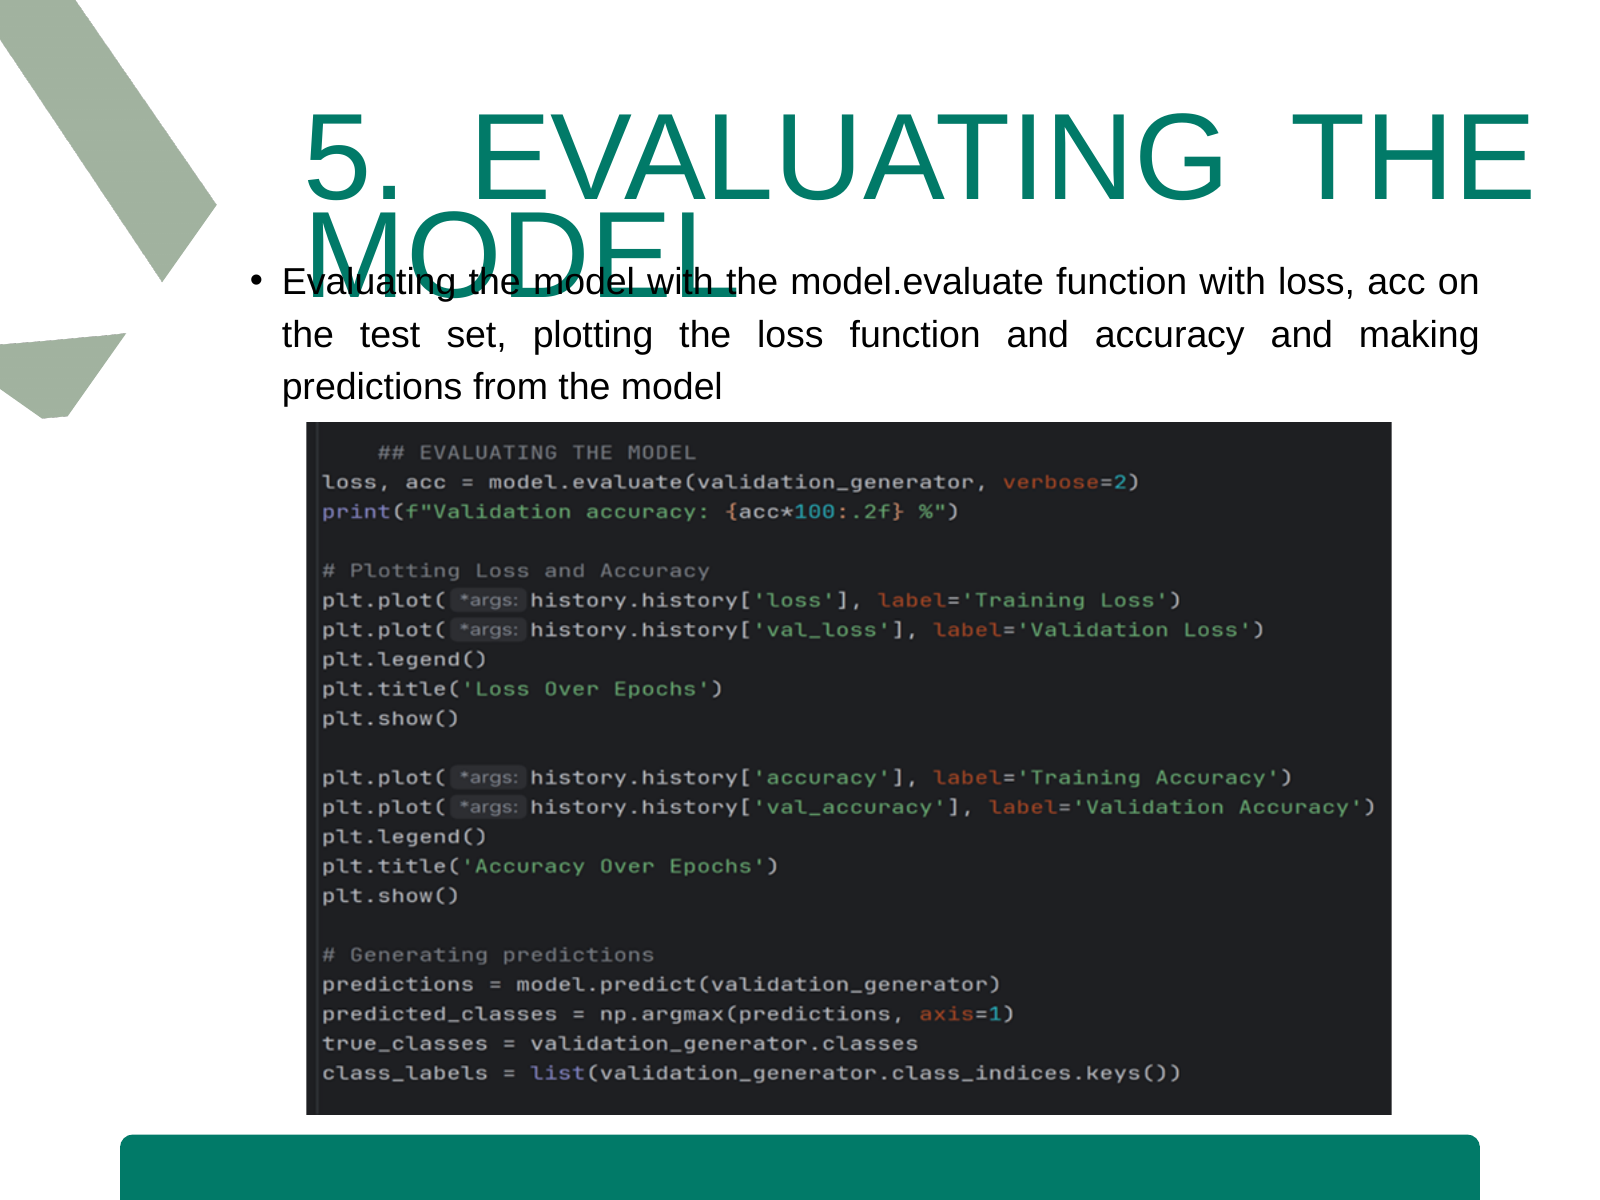

5. EVALUATING THE  MODEL
Evaluating the model with the model.evaluate function with loss, acc on the test set, plotting the loss function and accuracy and making predictions from the model